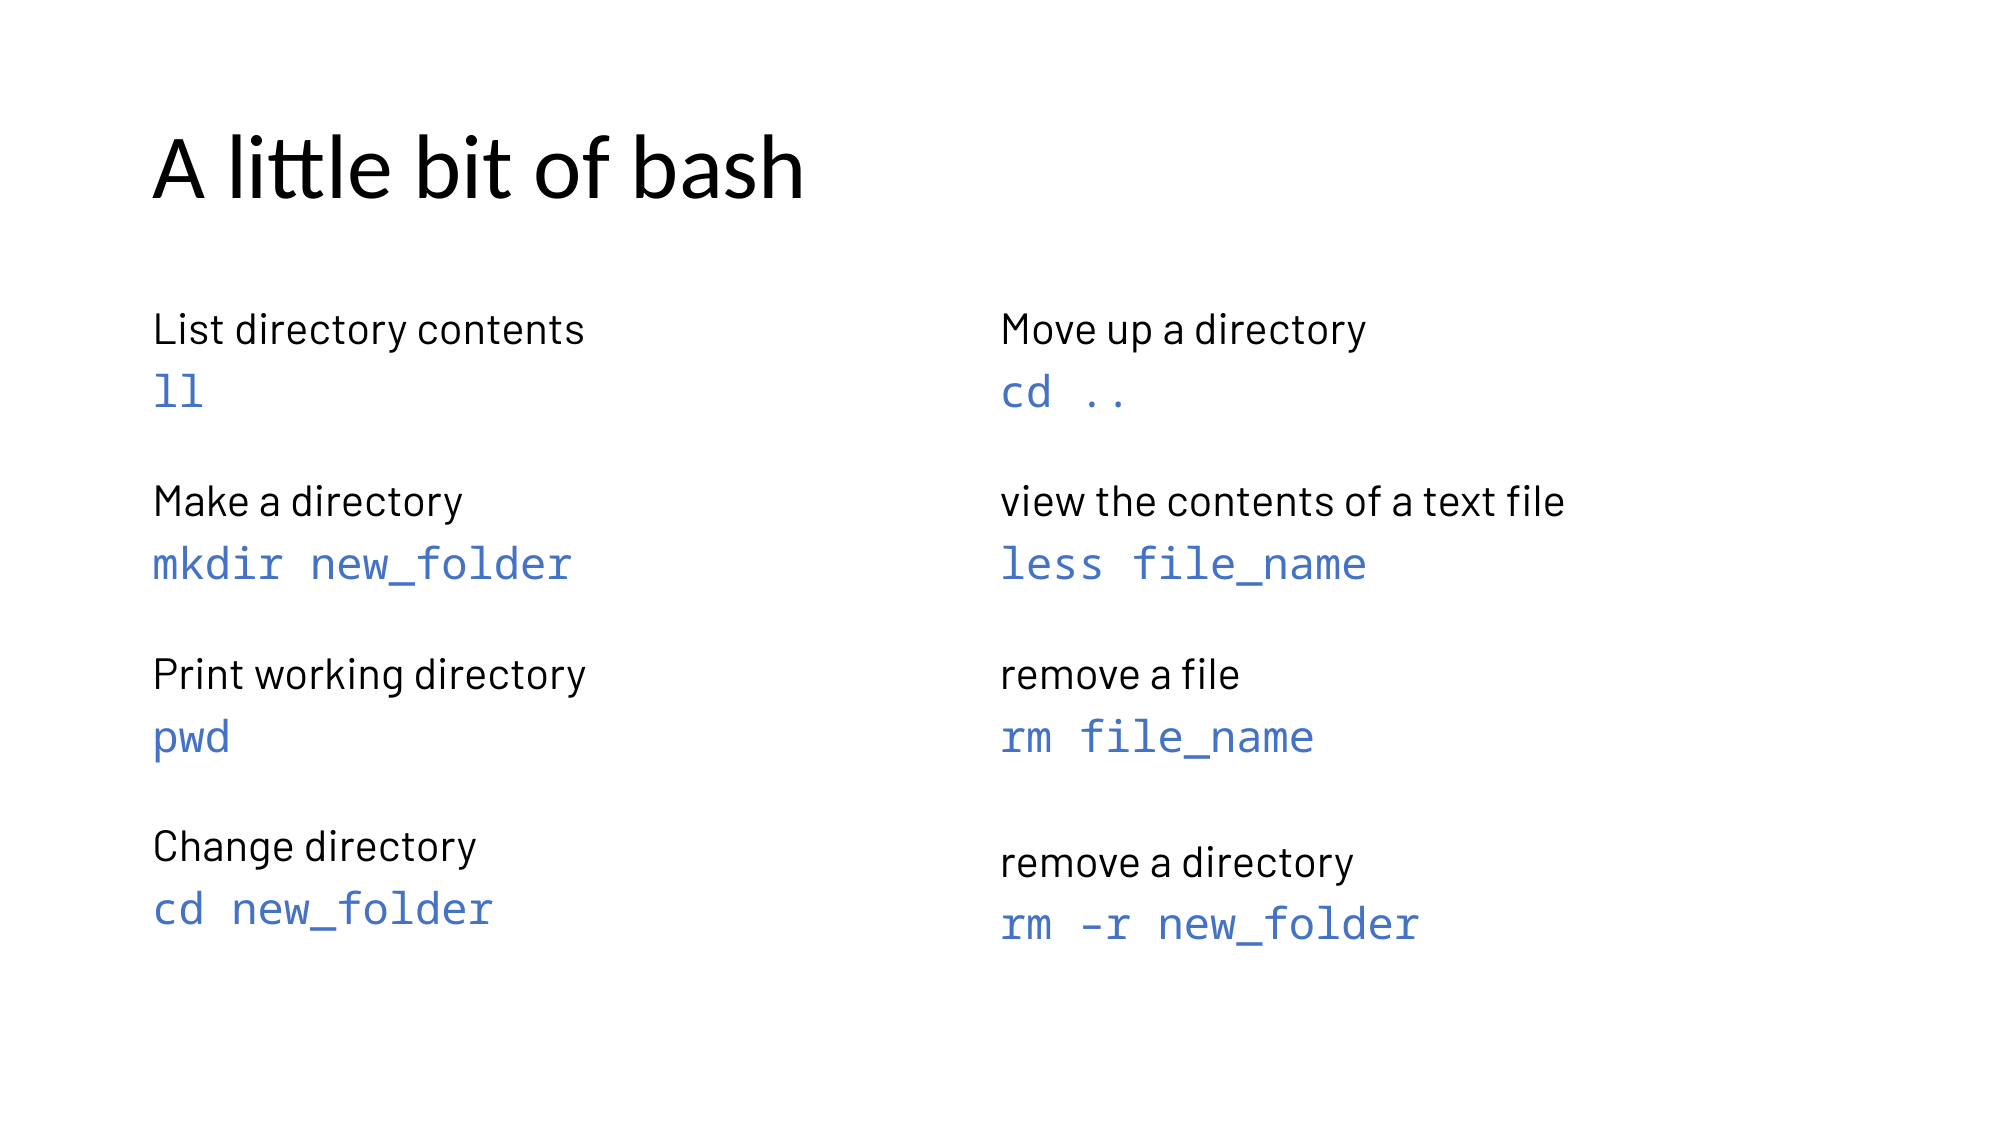

# A little bit of bash
List directory contents
ll
Make a directory
mkdir new_folder
Print working directory
pwd
Change directory
cd new_folder

Move up a directory
cd ..
view the contents of a text file
less file_name
remove a file
rm file_name

remove a directory
rm –r new_folder